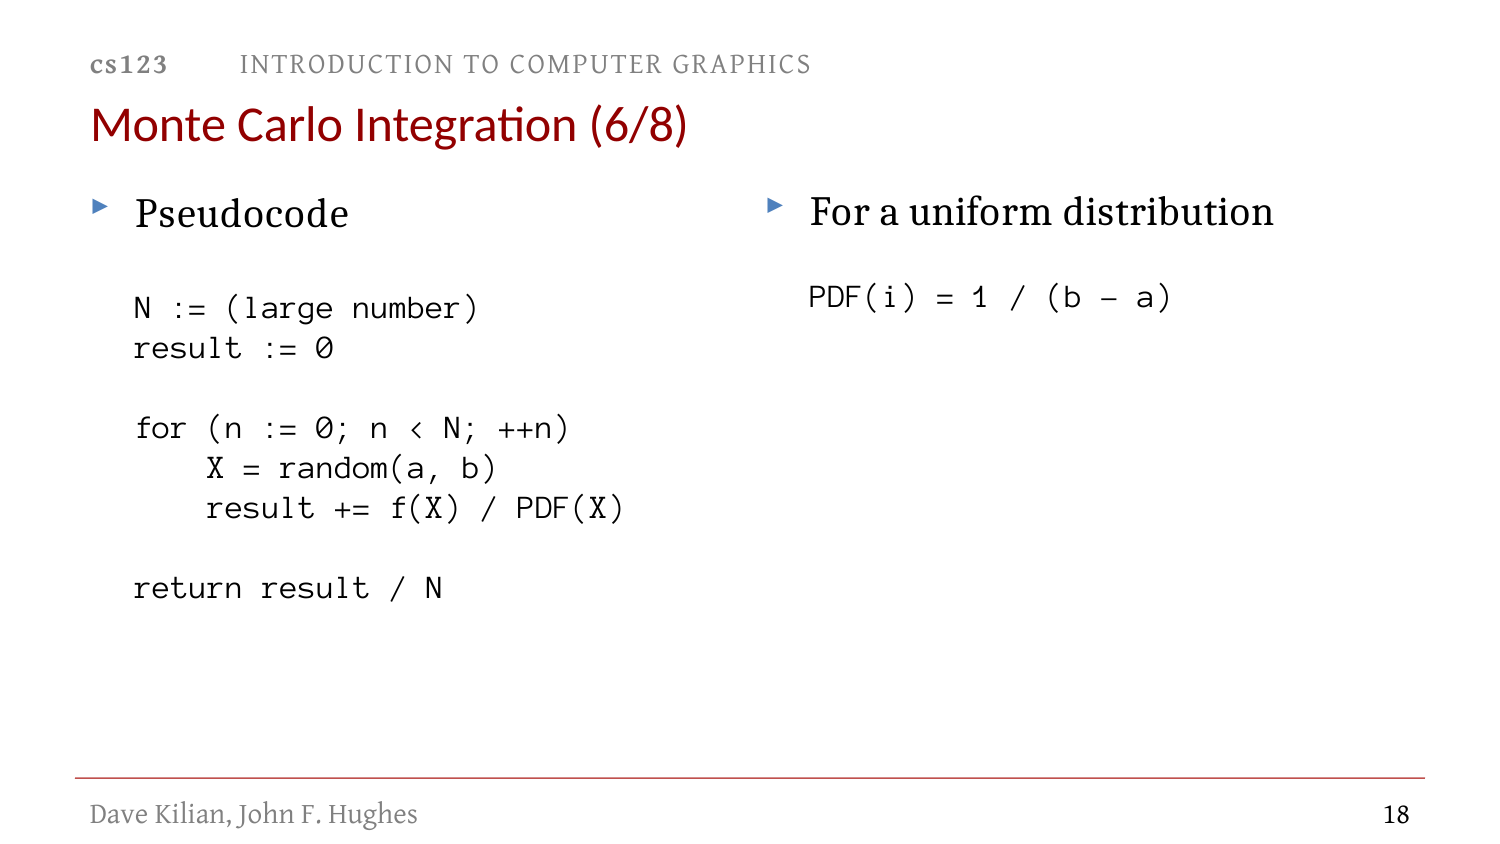

# Monte Carlo Integration (6/8)
For a uniform distribution
PDF(i) = 1 / (b – a)
Pseudocode
N := (large number)
result := 0
for (n := 0; n < N; ++n)
    X = random(a, b)
    result += f(X) / PDF(X)
return result / N
18